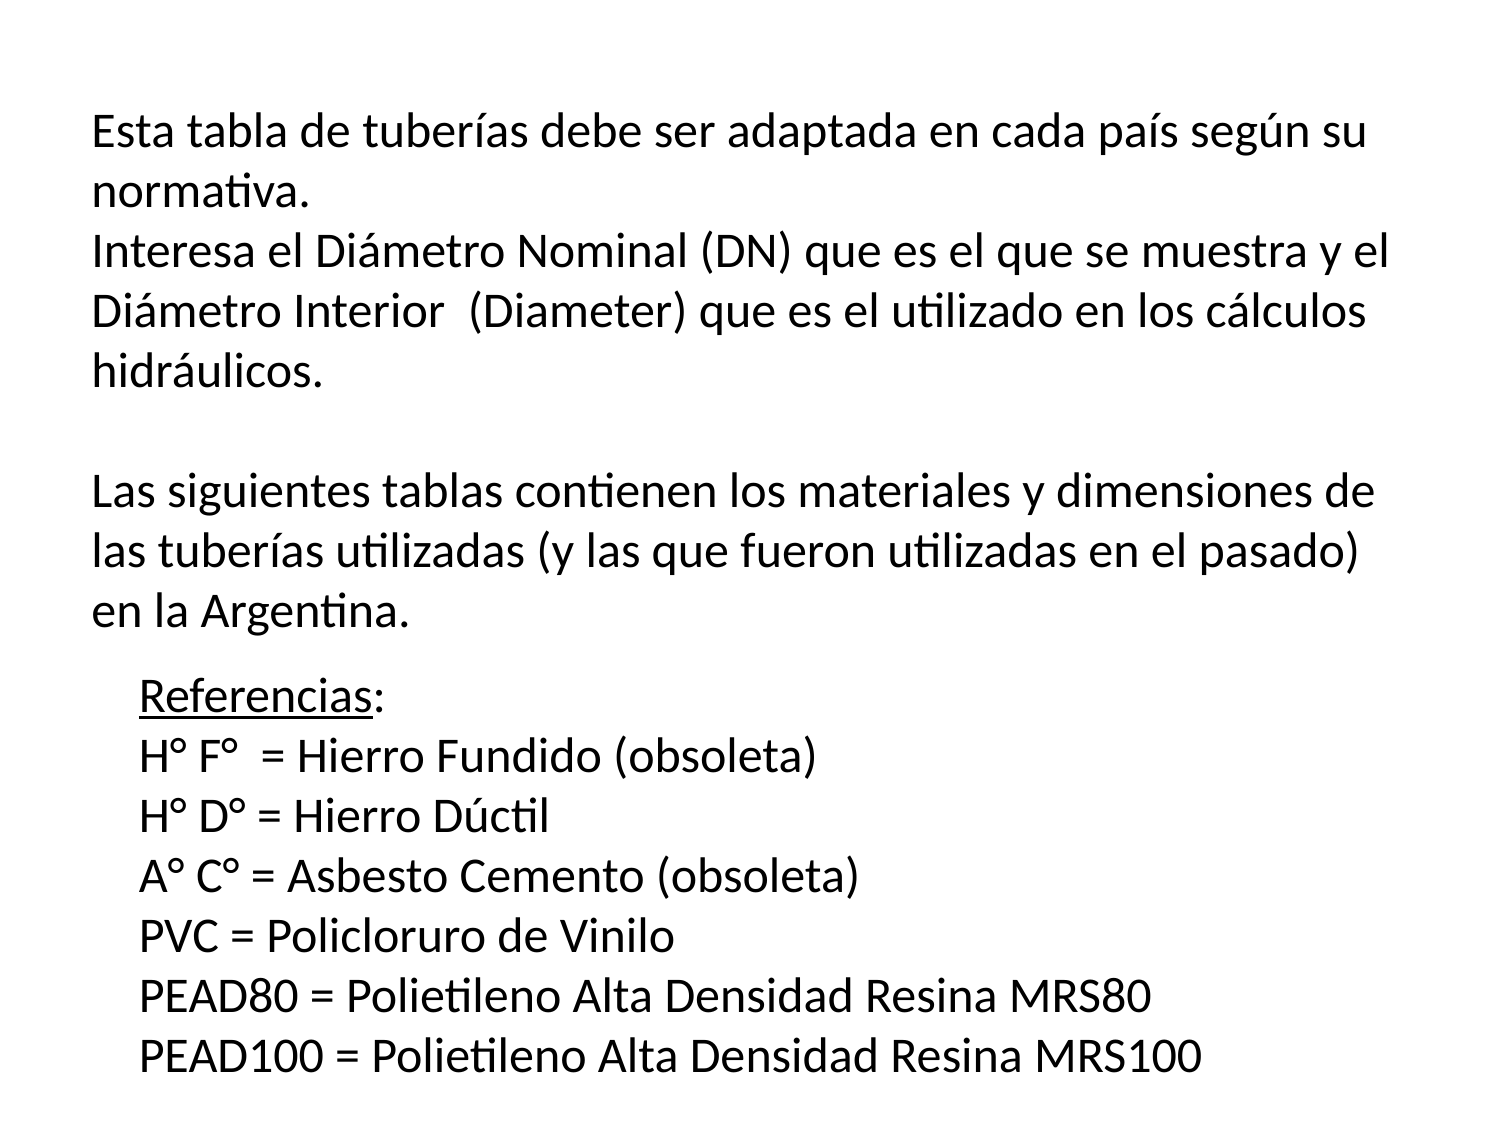

Esta tabla de tuberías debe ser adaptada en cada país según su normativa.
Interesa el Diámetro Nominal (DN) que es el que se muestra y el Diámetro Interior  (Diameter) que es el utilizado en los cálculos hidráulicos.

Las siguientes tablas contienen los materiales y dimensiones de las tuberías utilizadas (y las que fueron utilizadas en el pasado) en la Argentina.
Referencias:
H° F°  = Hierro Fundido (obsoleta)
H° D° = Hierro Dúctil
A° C° = Asbesto Cemento (obsoleta)
PVC = Policloruro de Vinilo
PEAD80 = Polietileno Alta Densidad Resina MRS80
PEAD100 = Polietileno Alta Densidad Resina MRS100